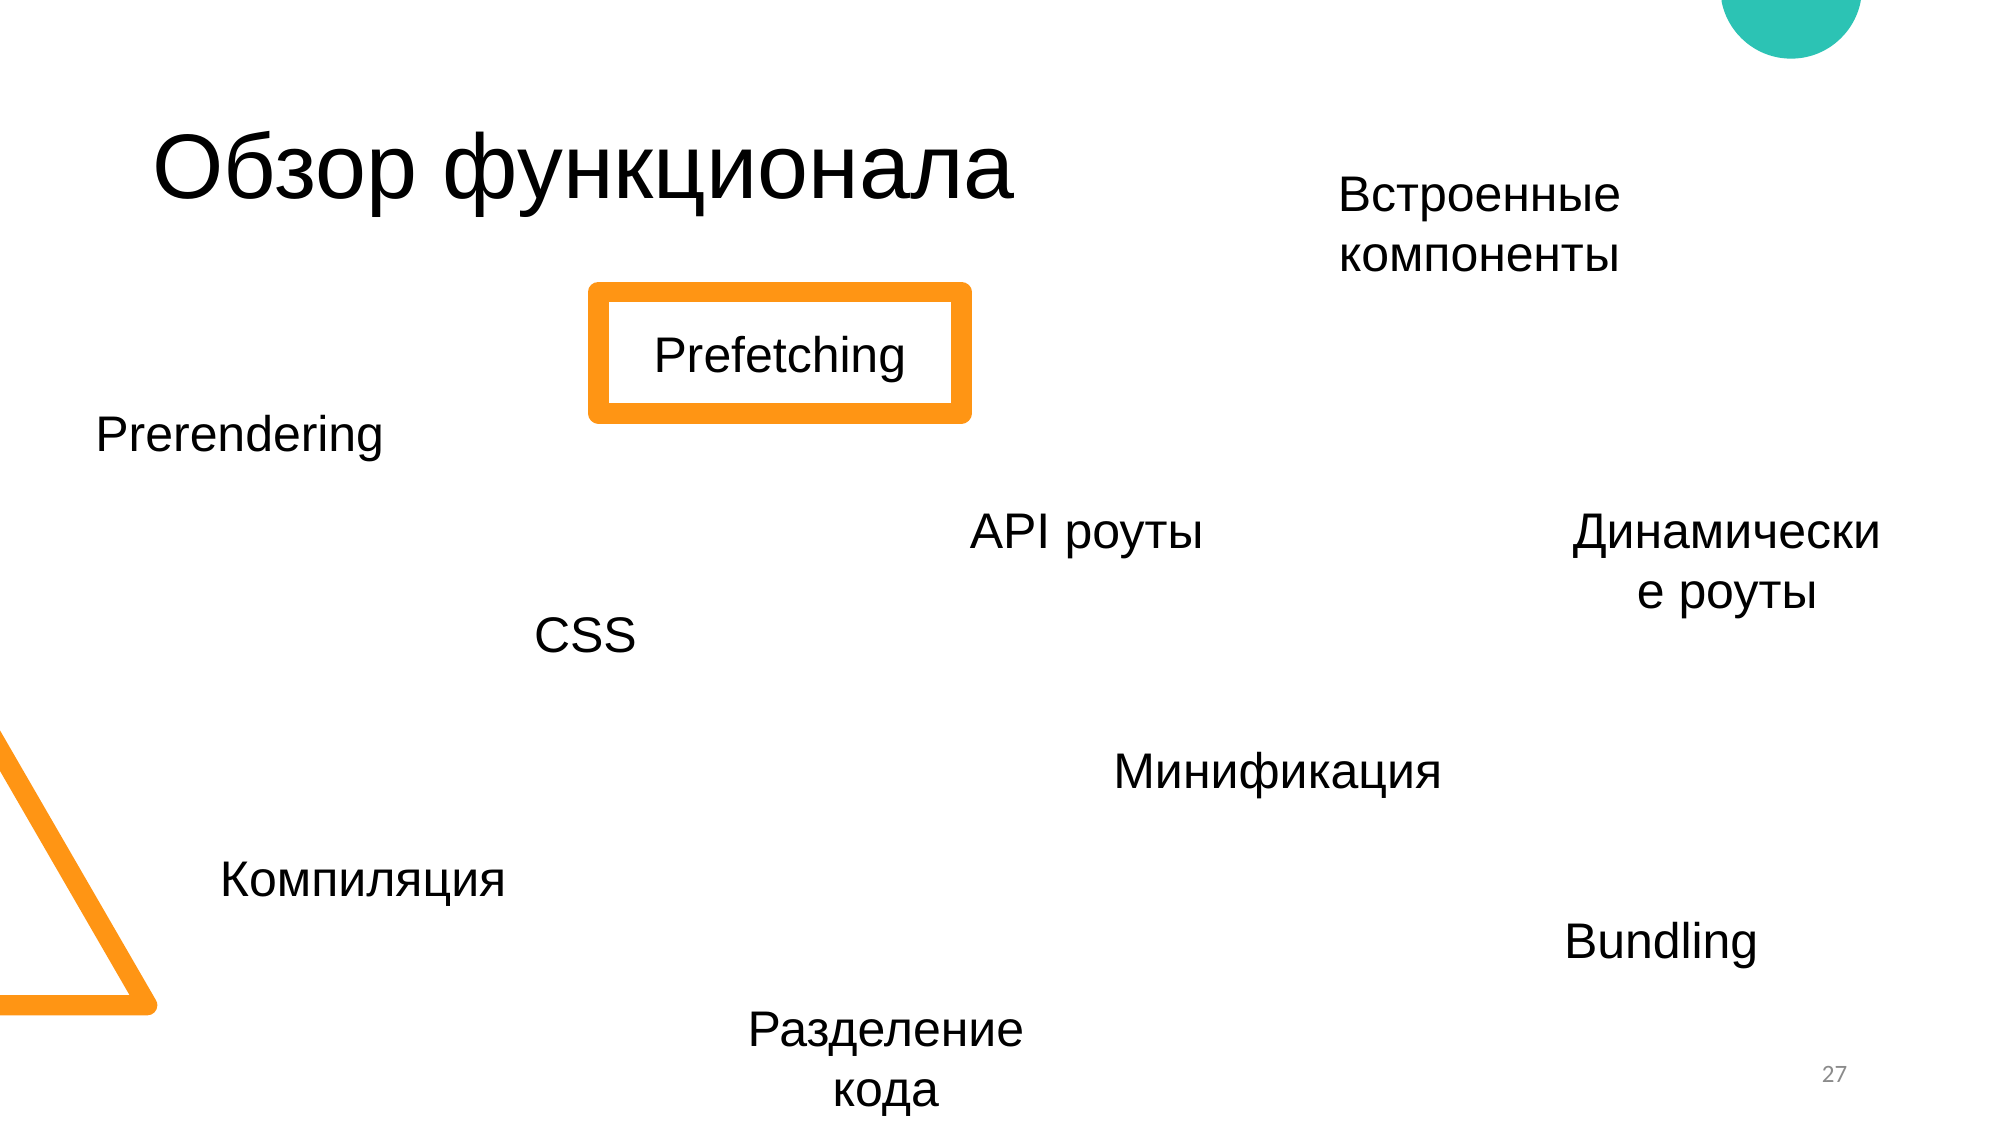

# Обзор функционала
Встроенные компоненты

Prefetching
Prerendering
API роуты
Динамические роуты
CSS
Минификация
Компиляция
Bundling
Разделение кода
27